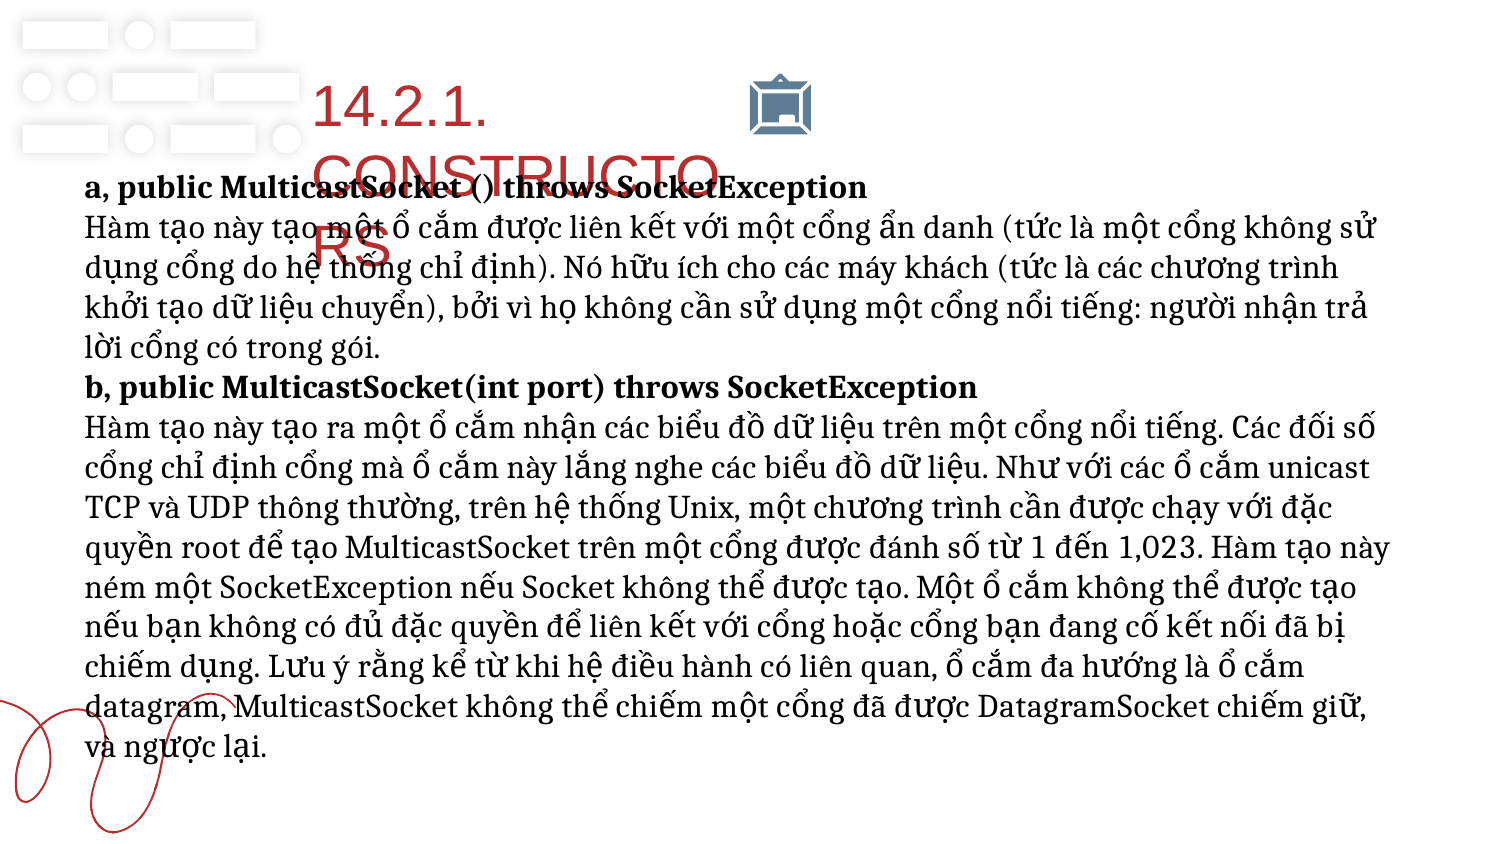

14.2.1. CONSTRUCTORS

a, public MulticastSocket () throws SocketException
Hàm tạo này tạo một ổ cắm được liên kết với một cổng ẩn danh (tức là một cổng không sử dụng cổng do hệ thống chỉ định). Nó hữu ích cho các máy khách (tức là các chương trình khởi tạo dữ liệu chuyển), bởi vì họ không cần sử dụng một cổng nổi tiếng: người nhận trả lời cổng có trong gói.
b, public MulticastSocket(int port) throws SocketException
Hàm tạo này tạo ra một ổ cắm nhận các biểu đồ dữ liệu trên một cổng nổi tiếng. Các đối số cổng chỉ định cổng mà ổ cắm này lắng nghe các biểu đồ dữ liệu. Như với các ổ cắm unicast TCP và UDP thông thường, trên hệ thống Unix, một chương trình cần được chạy với đặc quyền root để tạo MulticastSocket trên một cổng được đánh số từ 1 đến 1,023. Hàm tạo này ném một SocketException nếu Socket không thể được tạo. Một ổ cắm không thể được tạo nếu bạn không có đủ đặc quyền để liên kết với cổng hoặc cổng bạn đang cố kết nối đã bị chiếm dụng. Lưu ý rằng kể từ khi hệ điều hành có liên quan, ổ cắm đa hướng là ổ cắm datagram, MulticastSocket không thể chiếm một cổng đã được DatagramSocket chiếm giữ, và ngược lại.